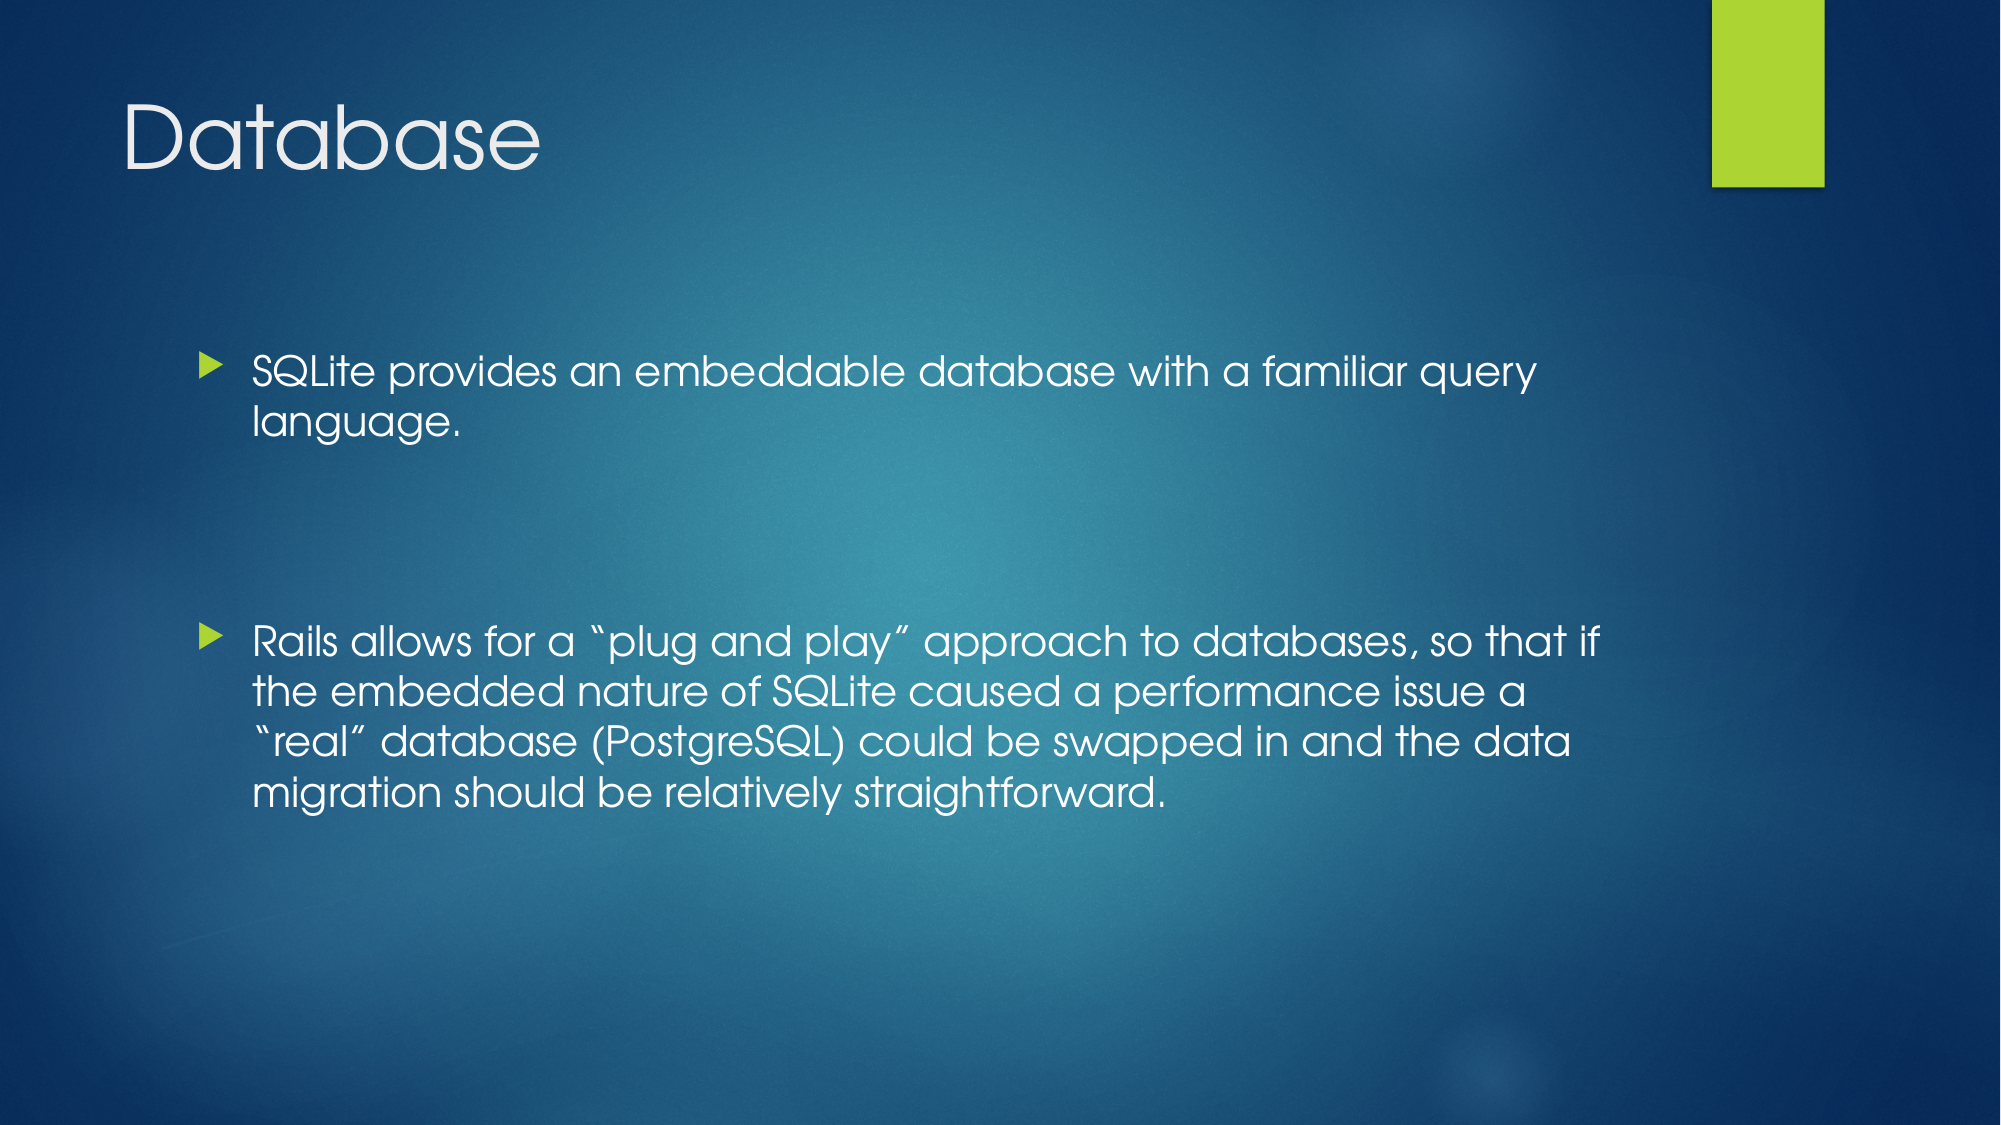

# Database
SQLite provides an embeddable database with a familiar query language.
Rails allows for a “plug and play” approach to databases, so that if the embedded nature of SQLite caused a performance issue a “real” database (PostgreSQL) could be swapped in and the data migration should be relatively straightforward.